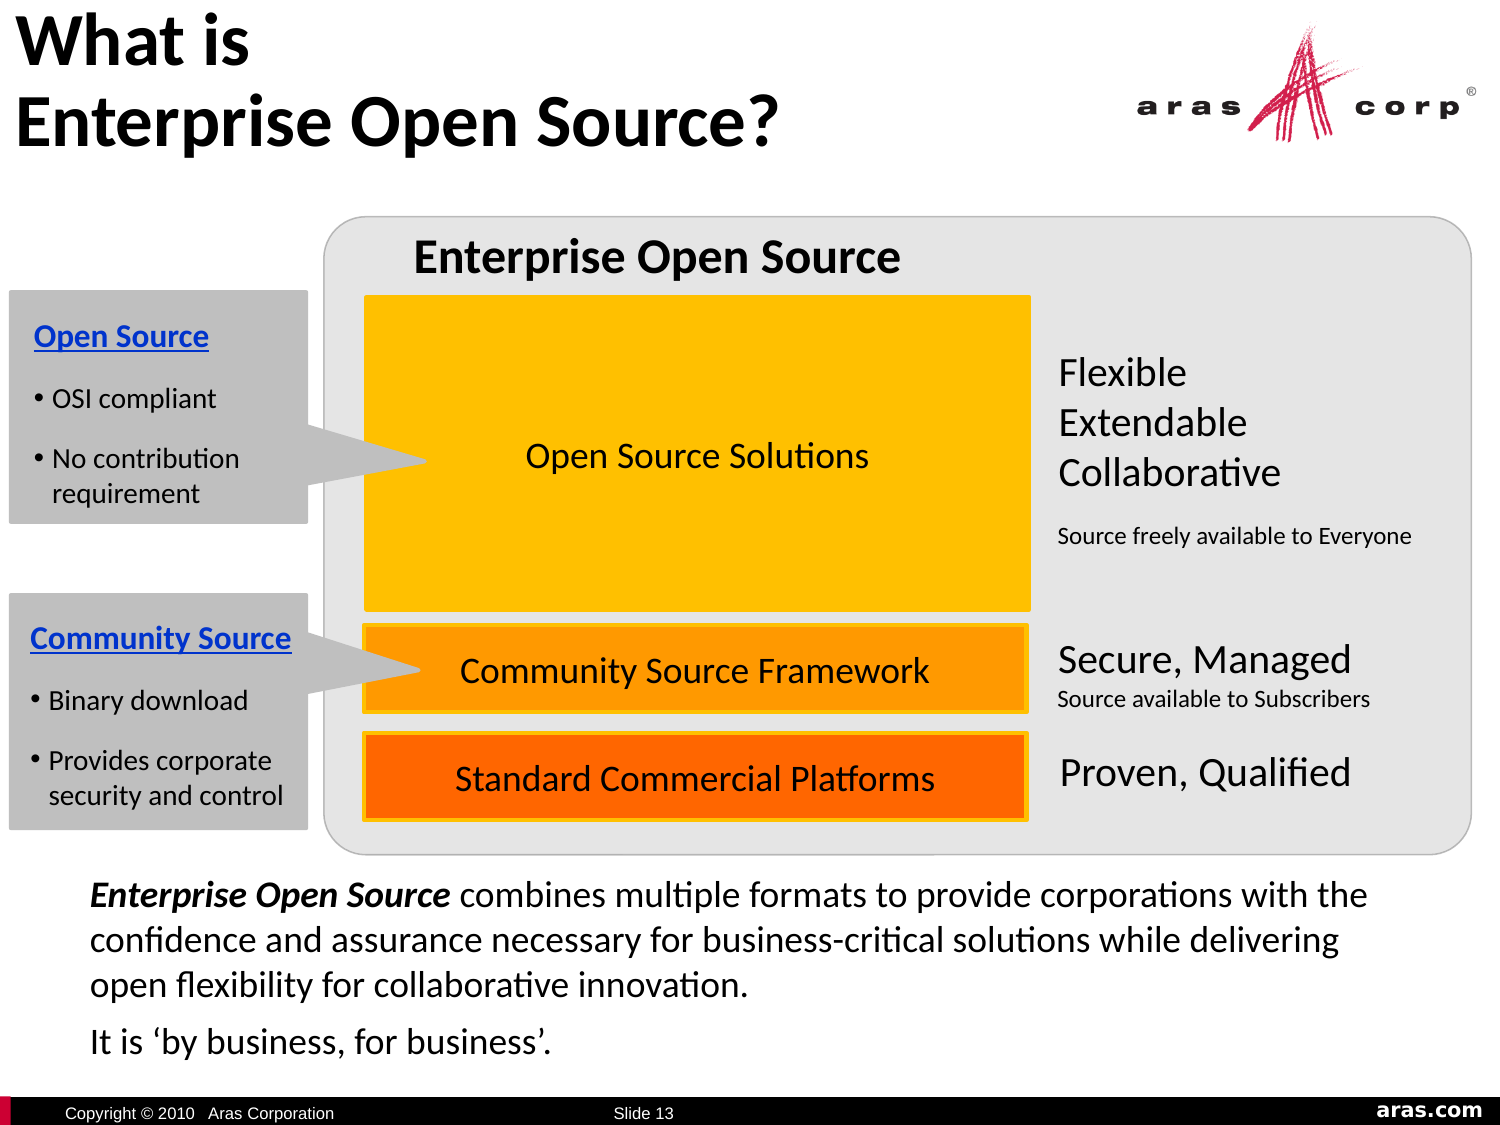

# What is Enterprise Open Source?
Enterprise Open Source

Open Source Solutions
Open Source
OSI compliant
No contribution
requirement
Flexible
Extendable
Collaborative
Source freely available to Everyone

Community Source
Binary download
Provides corporate
security and control
Secure, Managed
Community Source Framework
Source available to Subscribers
Standard Commercial Platforms
Proven, Qualified
Enterprise Open Source combines multiple formats to provide corporations with the
confidence and assurance necessary for business-critical solutions while delivering
open flexibility for collaborative innovation.
It is ‘by business, for business’.
Slide 13